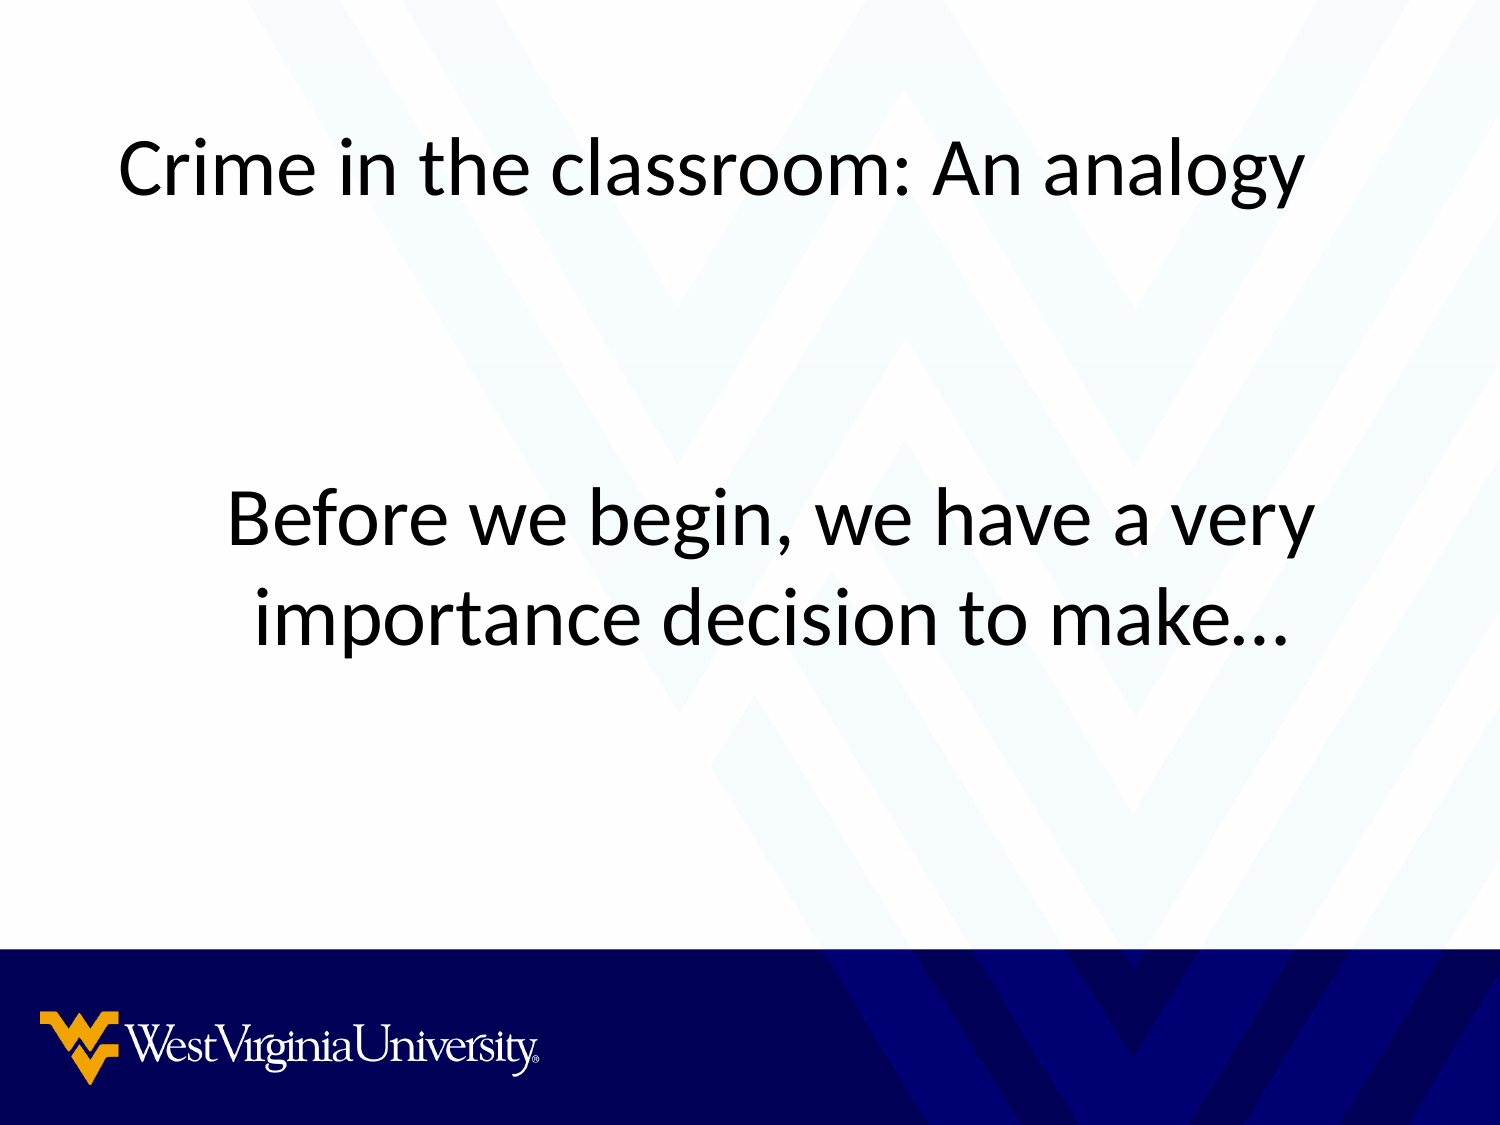

# Crime in the classroom: An analogy
Before we begin, we have a very importance decision to make…